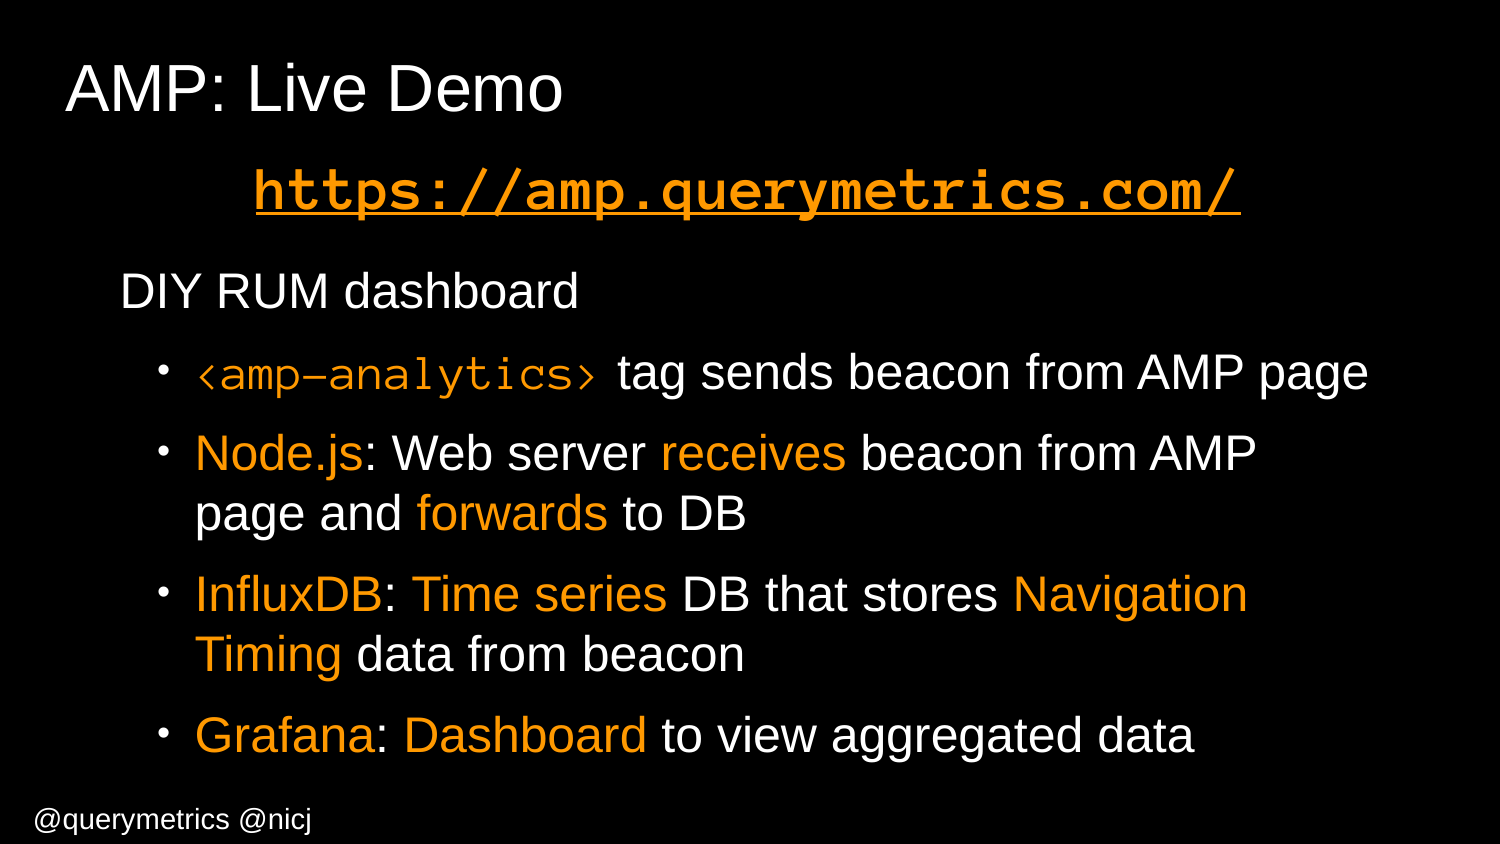

# AMP: Live Demo
https://amp.querymetrics.com/
DIY RUM dashboard
<amp-analytics> tag sends beacon from AMP page
Node.js: Web server receives beacon from AMP page and forwards to DB
InfluxDB: Time series DB that stores Navigation Timing data from beacon
Grafana: Dashboard to view aggregated data